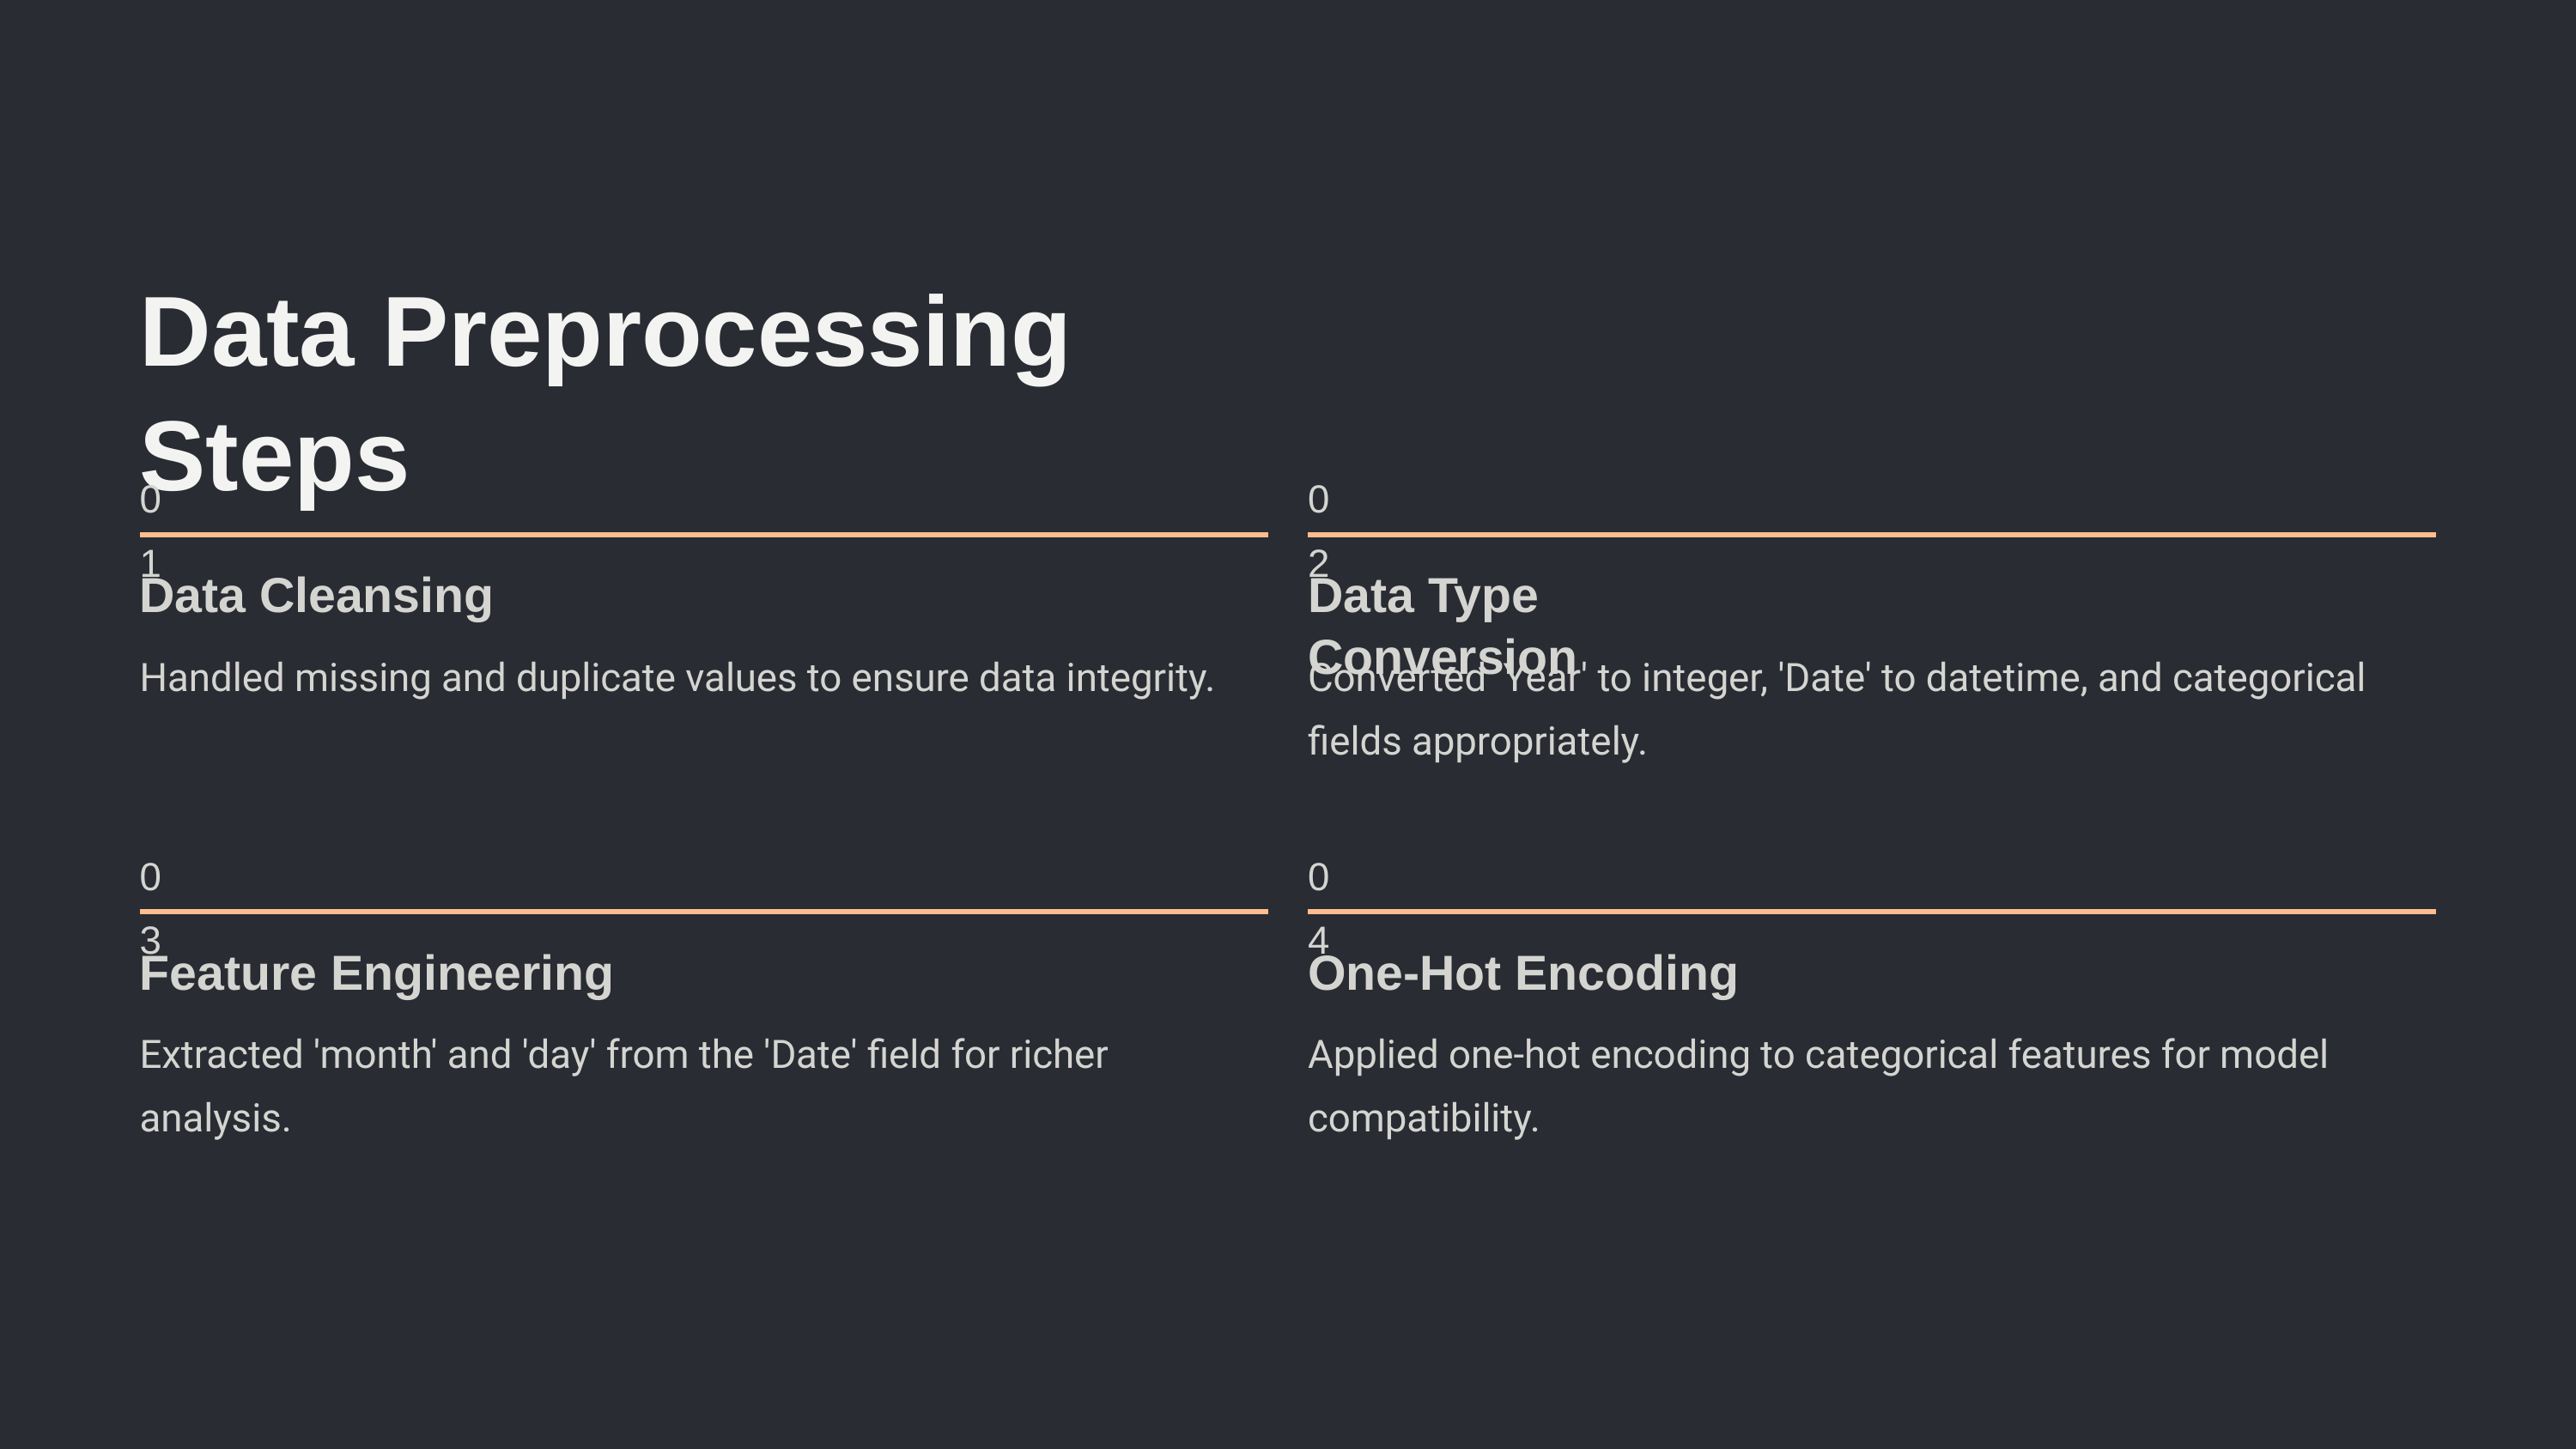

Data Preprocessing Steps
01
02

Data Cleansing
Data Type Conversion
Handled missing and duplicate values to ensure data integrity.
Converted 'Year' to integer, 'Date' to datetime, and categorical fields appropriately.
03
04

Feature Engineering
One-Hot Encoding
Extracted 'month' and 'day' from the 'Date' field for richer analysis.
Applied one-hot encoding to categorical features for model compatibility.